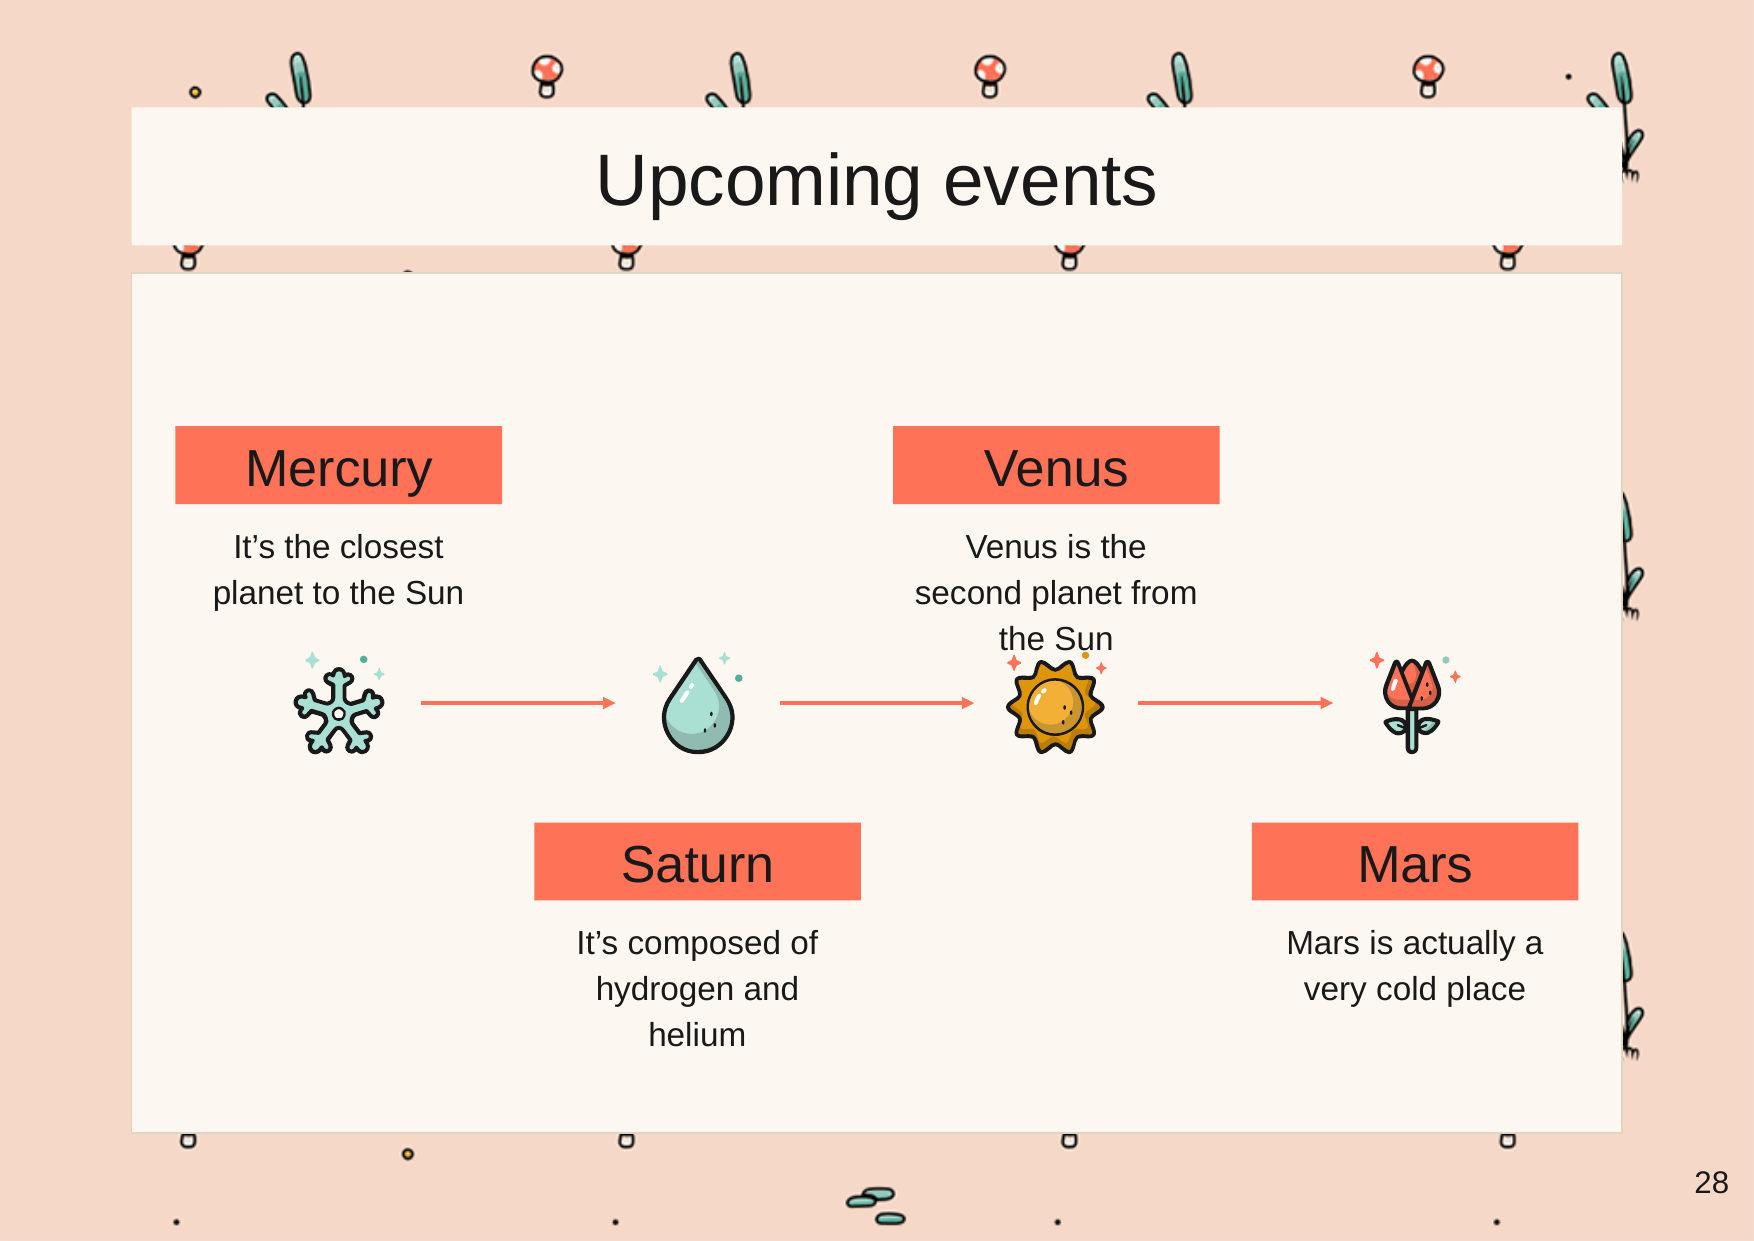

# Upcoming events
Mercury
Venus
It’s the closest planet to the Sun
Venus is the second planet from the Sun

Saturn
Mars
It’s composed of hydrogen and helium
Mars is actually a very cold place
28